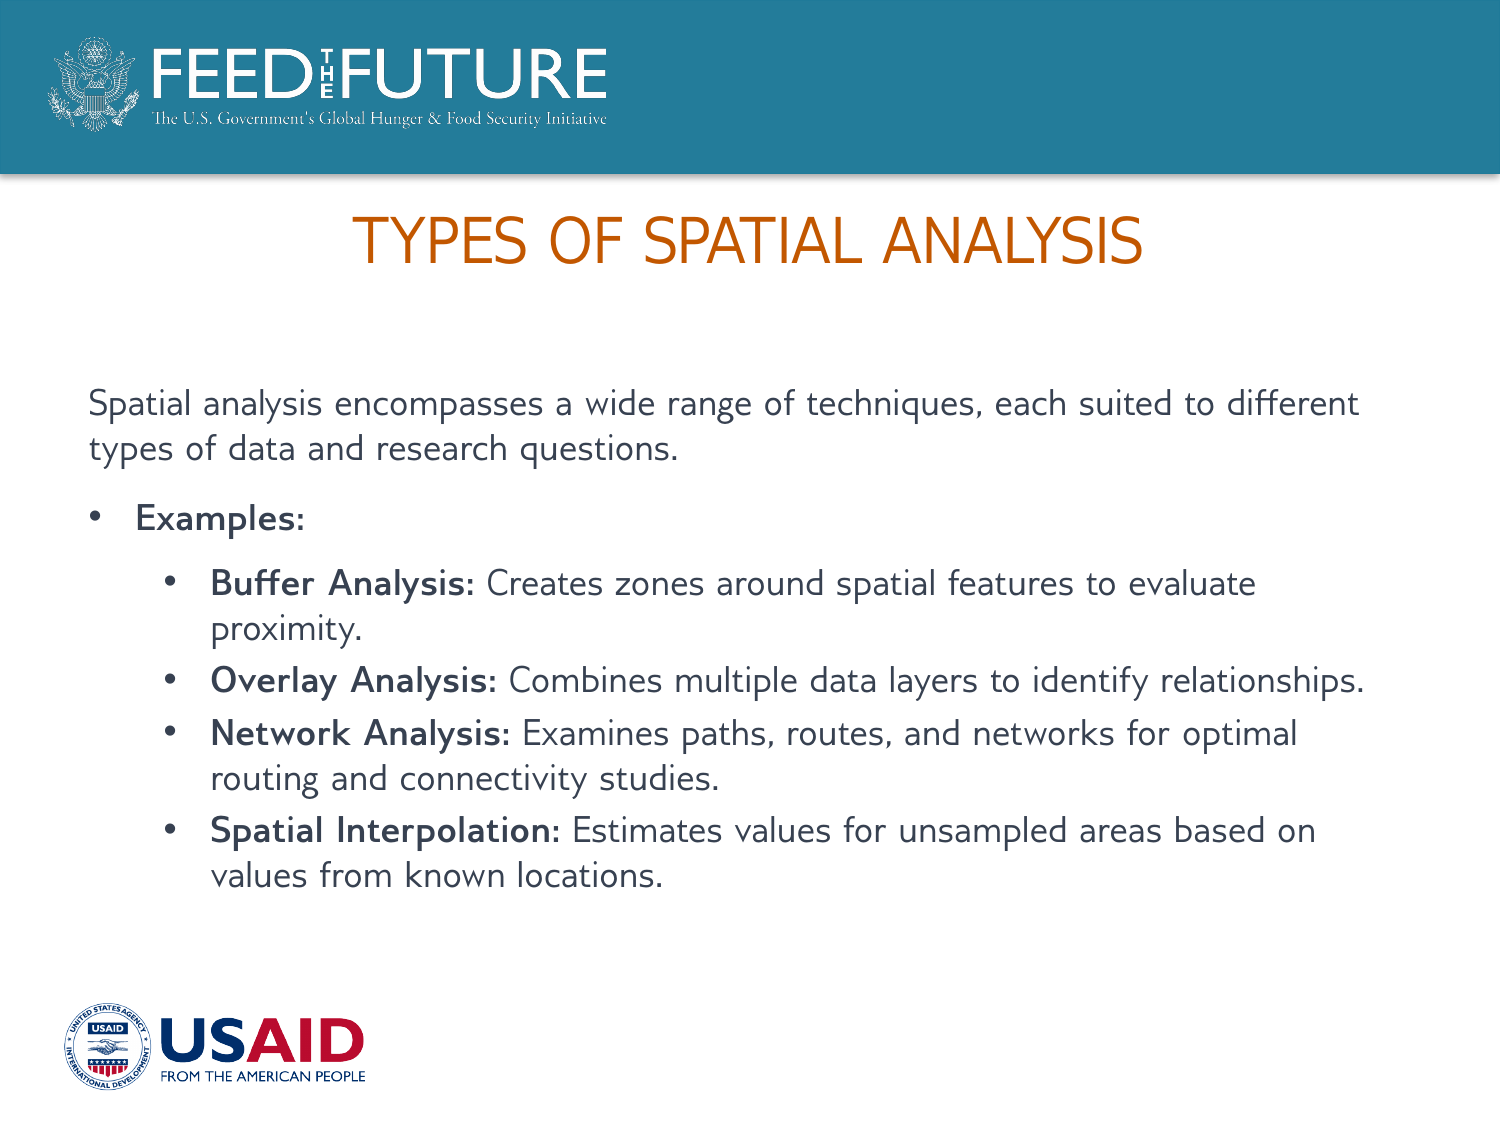

# Types of Spatial analysis
Spatial analysis encompasses a wide range of techniques, each suited to different types of data and research questions.
Examples:
Buffer Analysis: Creates zones around spatial features to evaluate proximity.
Overlay Analysis: Combines multiple data layers to identify relationships.
Network Analysis: Examines paths, routes, and networks for optimal routing and connectivity studies.
Spatial Interpolation: Estimates values for unsampled areas based on values from known locations.